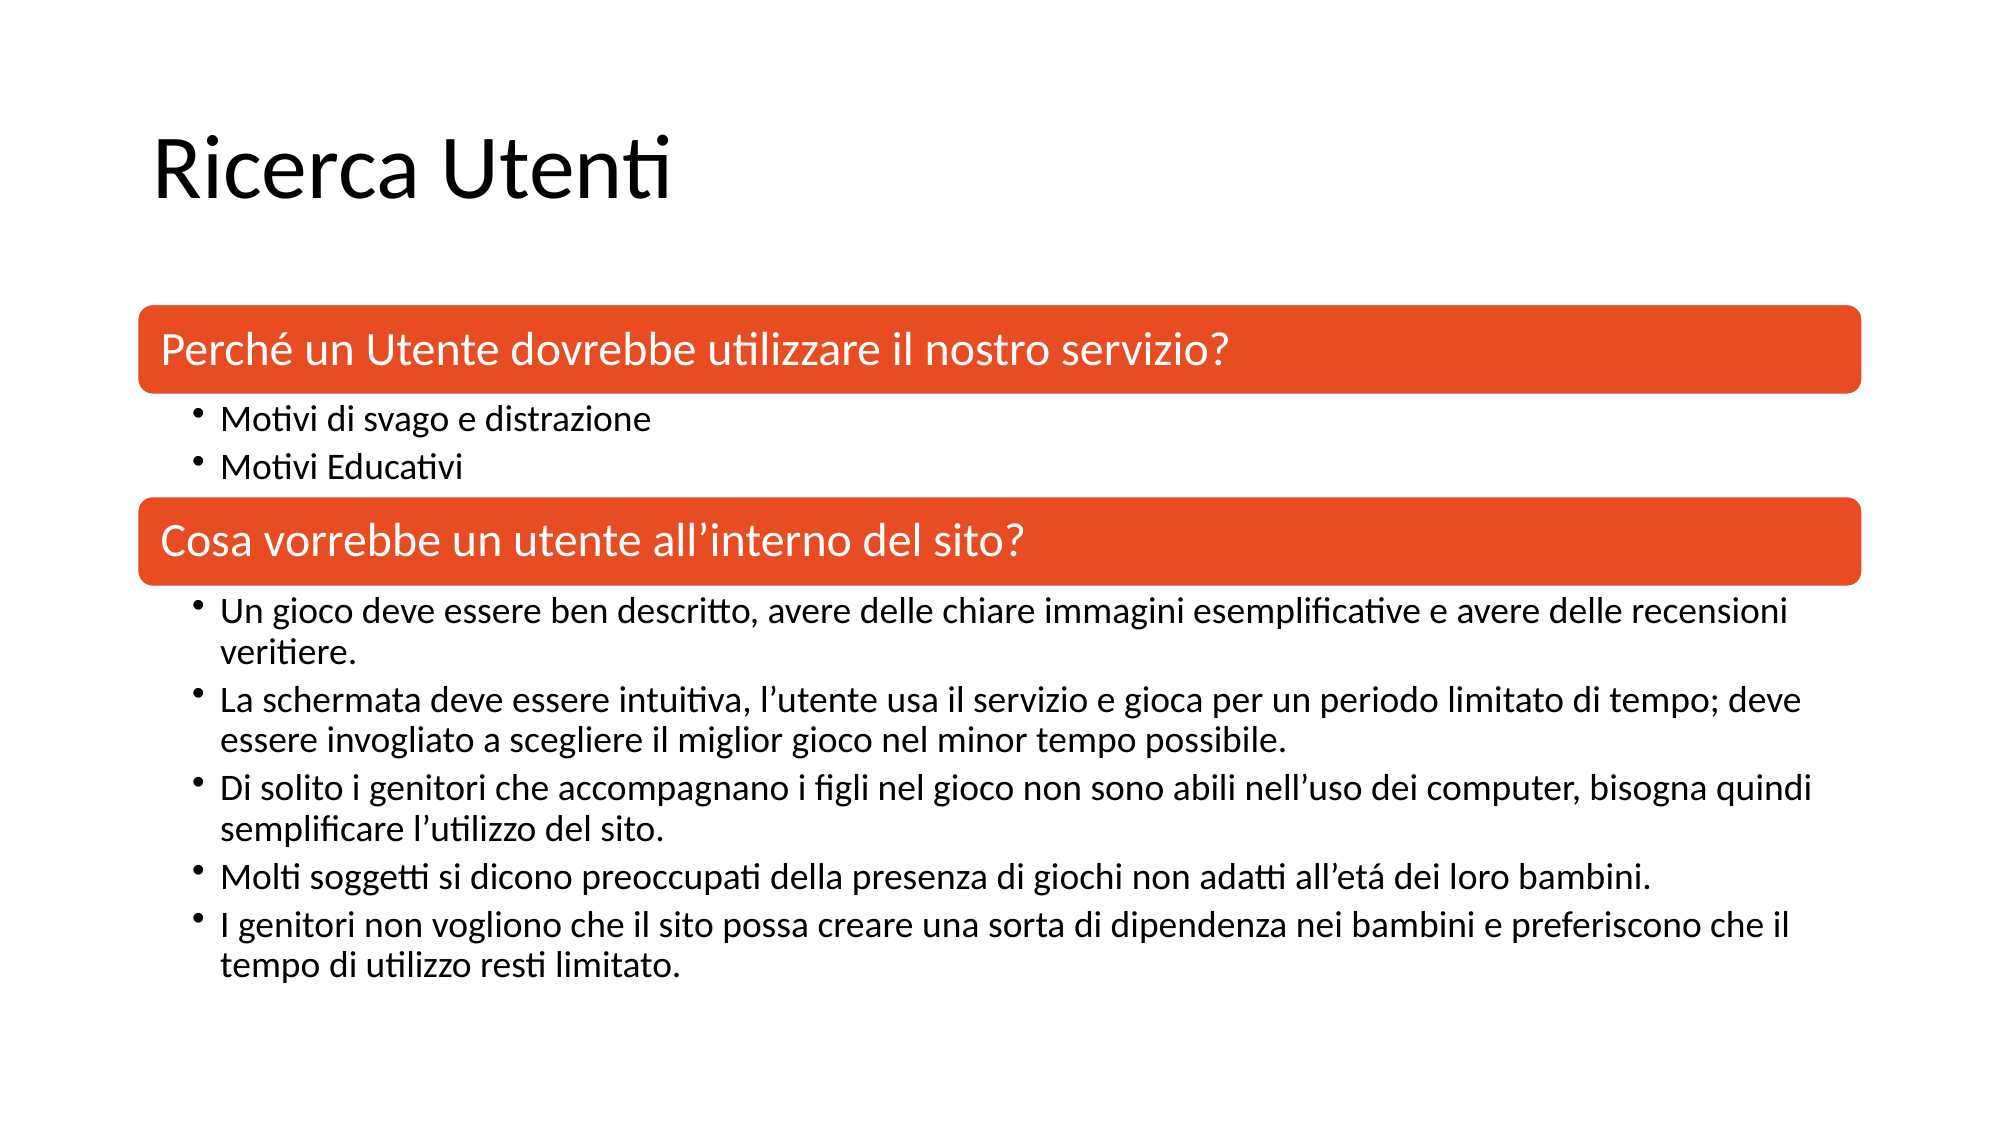

# Ricerca Utenti
Perché un Utente dovrebbe utilizzare il nostro servizio?
Motivi di svago e distrazione
Motivi Educativi
Cosa vorrebbe un utente all’interno del sito?
Un gioco deve essere ben descritto, avere delle chiare immagini esemplificative e avere delle recensioni veritiere.
La schermata deve essere intuitiva, l’utente usa il servizio e gioca per un periodo limitato di tempo; deve essere invogliato a scegliere il miglior gioco nel minor tempo possibile.
Di solito i genitori che accompagnano i figli nel gioco non sono abili nell’uso dei computer, bisogna quindi semplificare l’utilizzo del sito.
Molti soggetti si dicono preoccupati della presenza di giochi non adatti all’etá dei loro bambini.
I genitori non vogliono che il sito possa creare una sorta di dipendenza nei bambini e preferiscono che il tempo di utilizzo resti limitato.